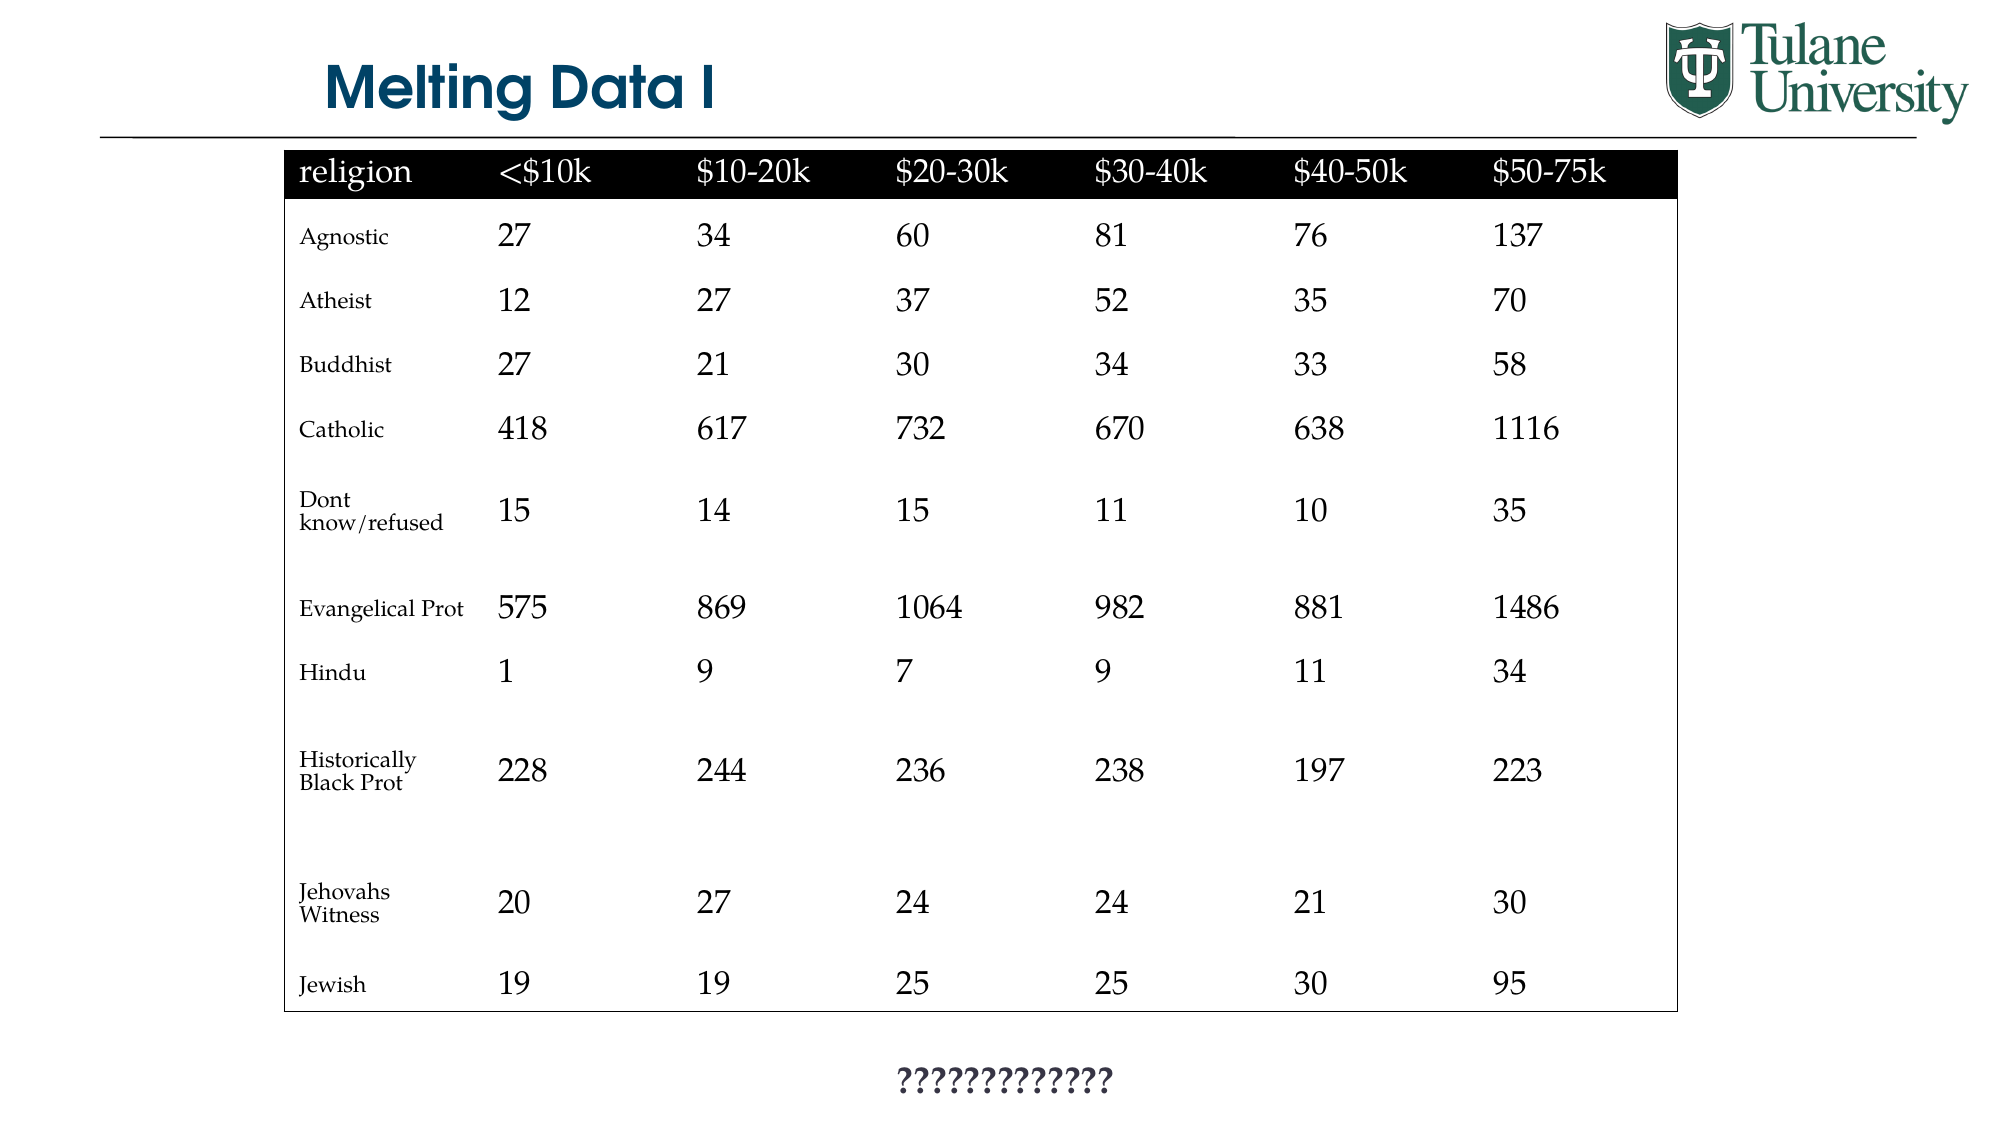

# Melting Data I
| religion | <$10k | $10-20k | $20-30k | $30-40k | $40-50k | $50-75k |
| --- | --- | --- | --- | --- | --- | --- |
| Agnostic | 27 | 34 | 60 | 81 | 76 | 137 |
| Atheist | 12 | 27 | 37 | 52 | 35 | 70 |
| Buddhist | 27 | 21 | 30 | 34 | 33 | 58 |
| Catholic | 418 | 617 | 732 | 670 | 638 | 1116 |
| Dont know/refused | 15 | 14 | 15 | 11 | 10 | 35 |
| Evangelical Prot | 575 | 869 | 1064 | 982 | 881 | 1486 |
| Hindu | 1 | 9 | 7 | 9 | 11 | 34 |
| Historically Black Prot | 228 | 244 | 236 | 238 | 197 | 223 |
| Jehovahs Witness | 20 | 27 | 24 | 24 | 21 | 30 |
| Jewish | 19 | 19 | 25 | 25 | 30 | 95 |
?????????????